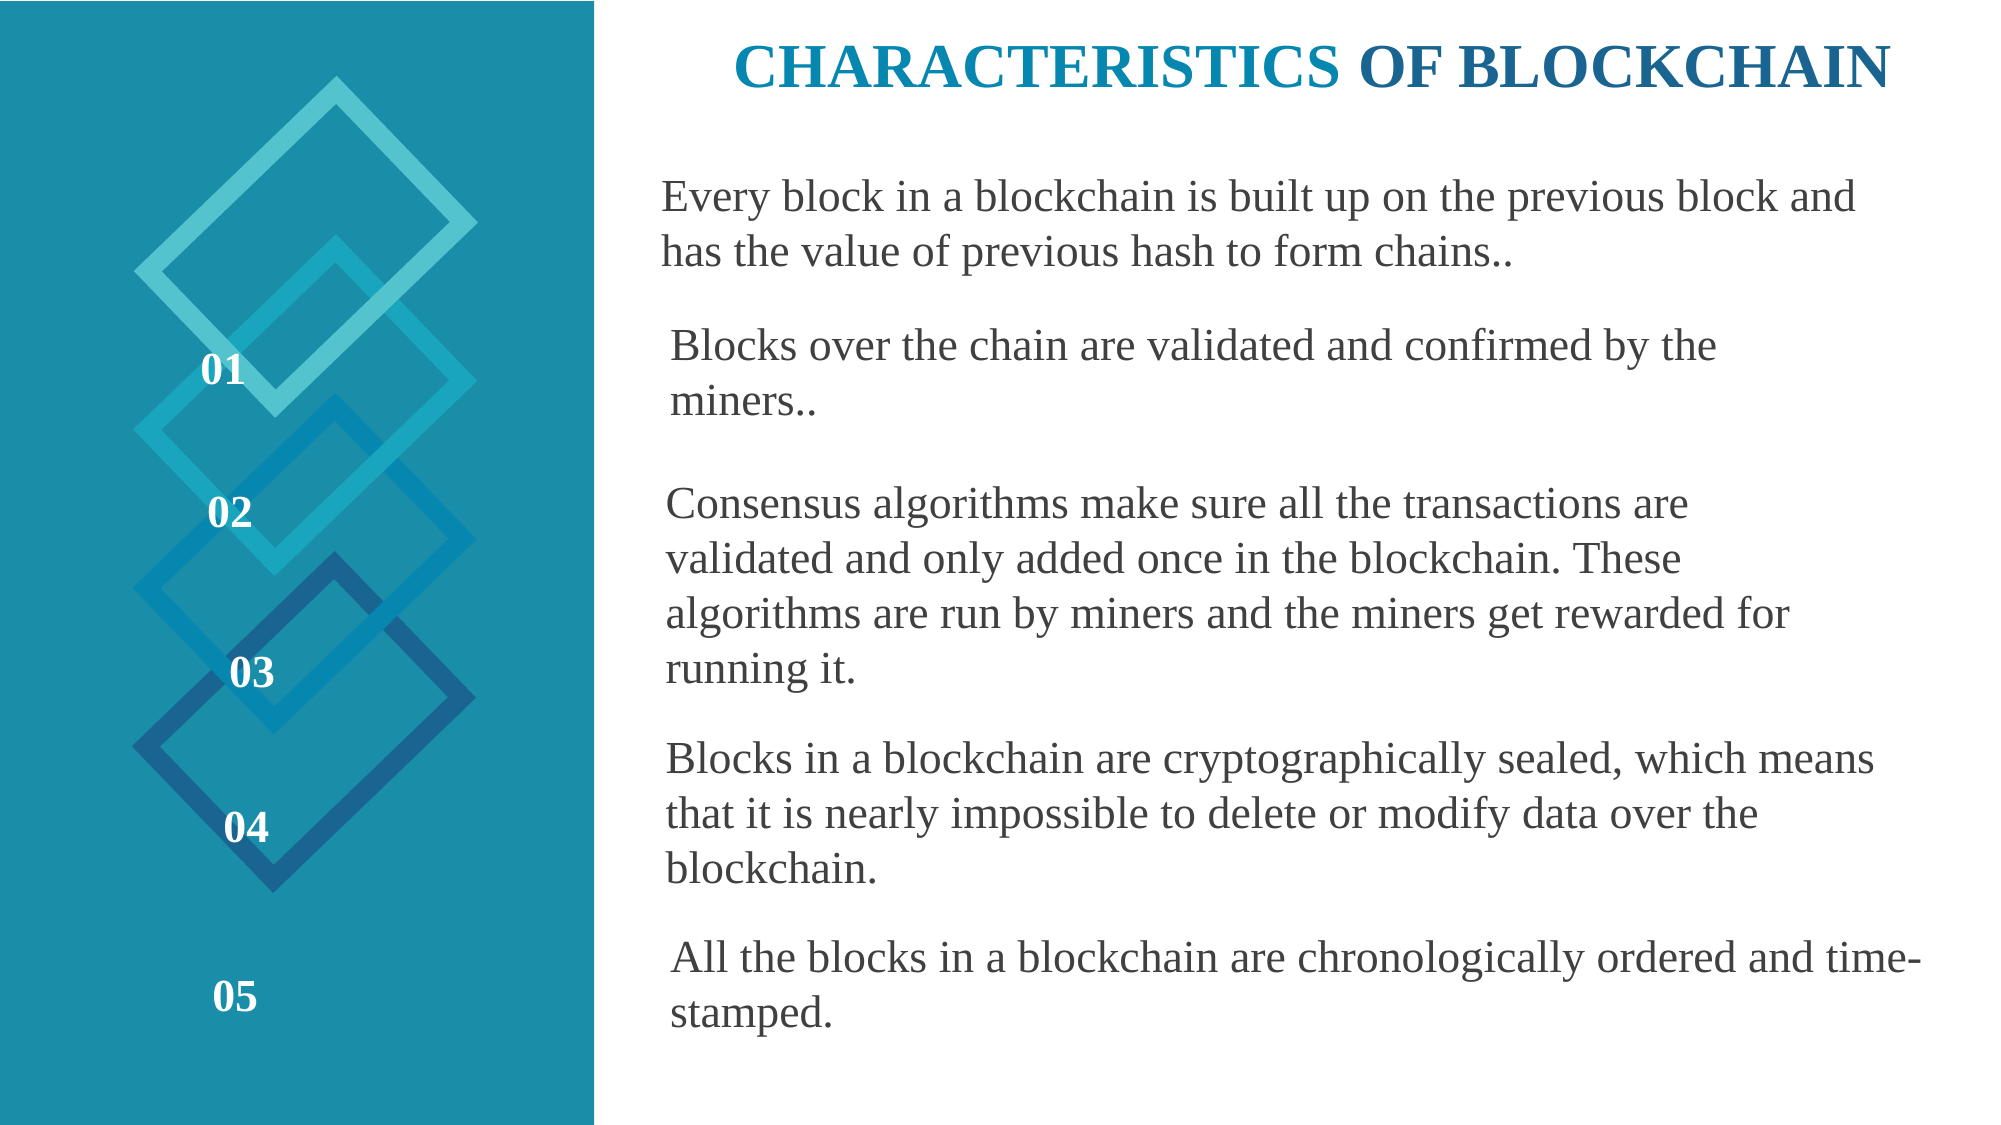

CHARACTERISTICS OF BLOCKCHAIN

Every block in a blockchain is built up on the previous block and has the value of previous hash to form chains..
Blocks over the chain are validated and confirmed by the miners..
01
Consensus algorithms make sure all the transactions are validated and only added once in the blockchain. These algorithms are run by miners and the miners get rewarded for running it.
02
03
Blocks in a blockchain are cryptographically sealed, which means that it is nearly impossible to delete or modify data over the blockchain.
04
06
All the blocks in a blockchain are chronologically ordered and time-stamped.
05